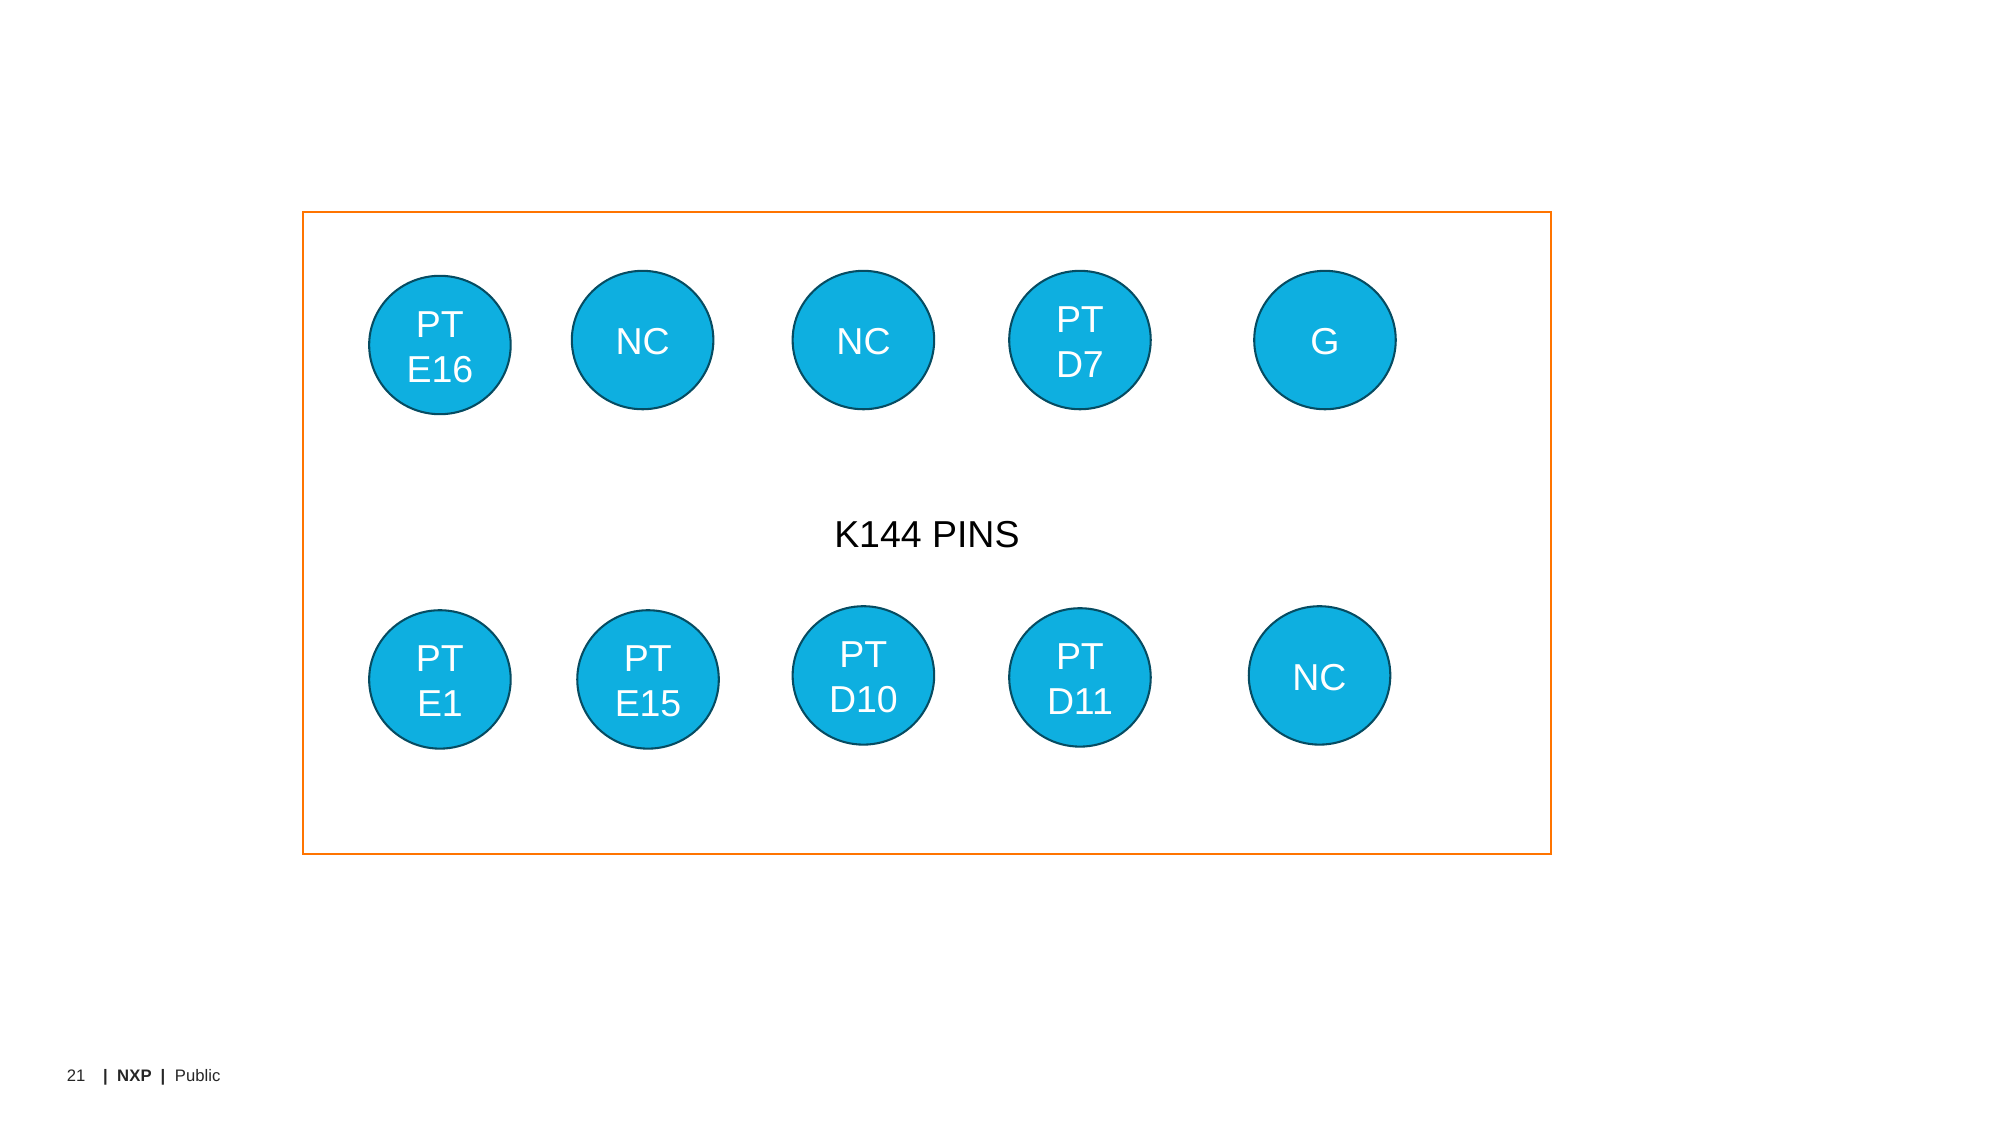

K144 PINS
NC
NC
PTD7
G
PTE16
PTD10
NC
PTD11
PTE1
PTE15